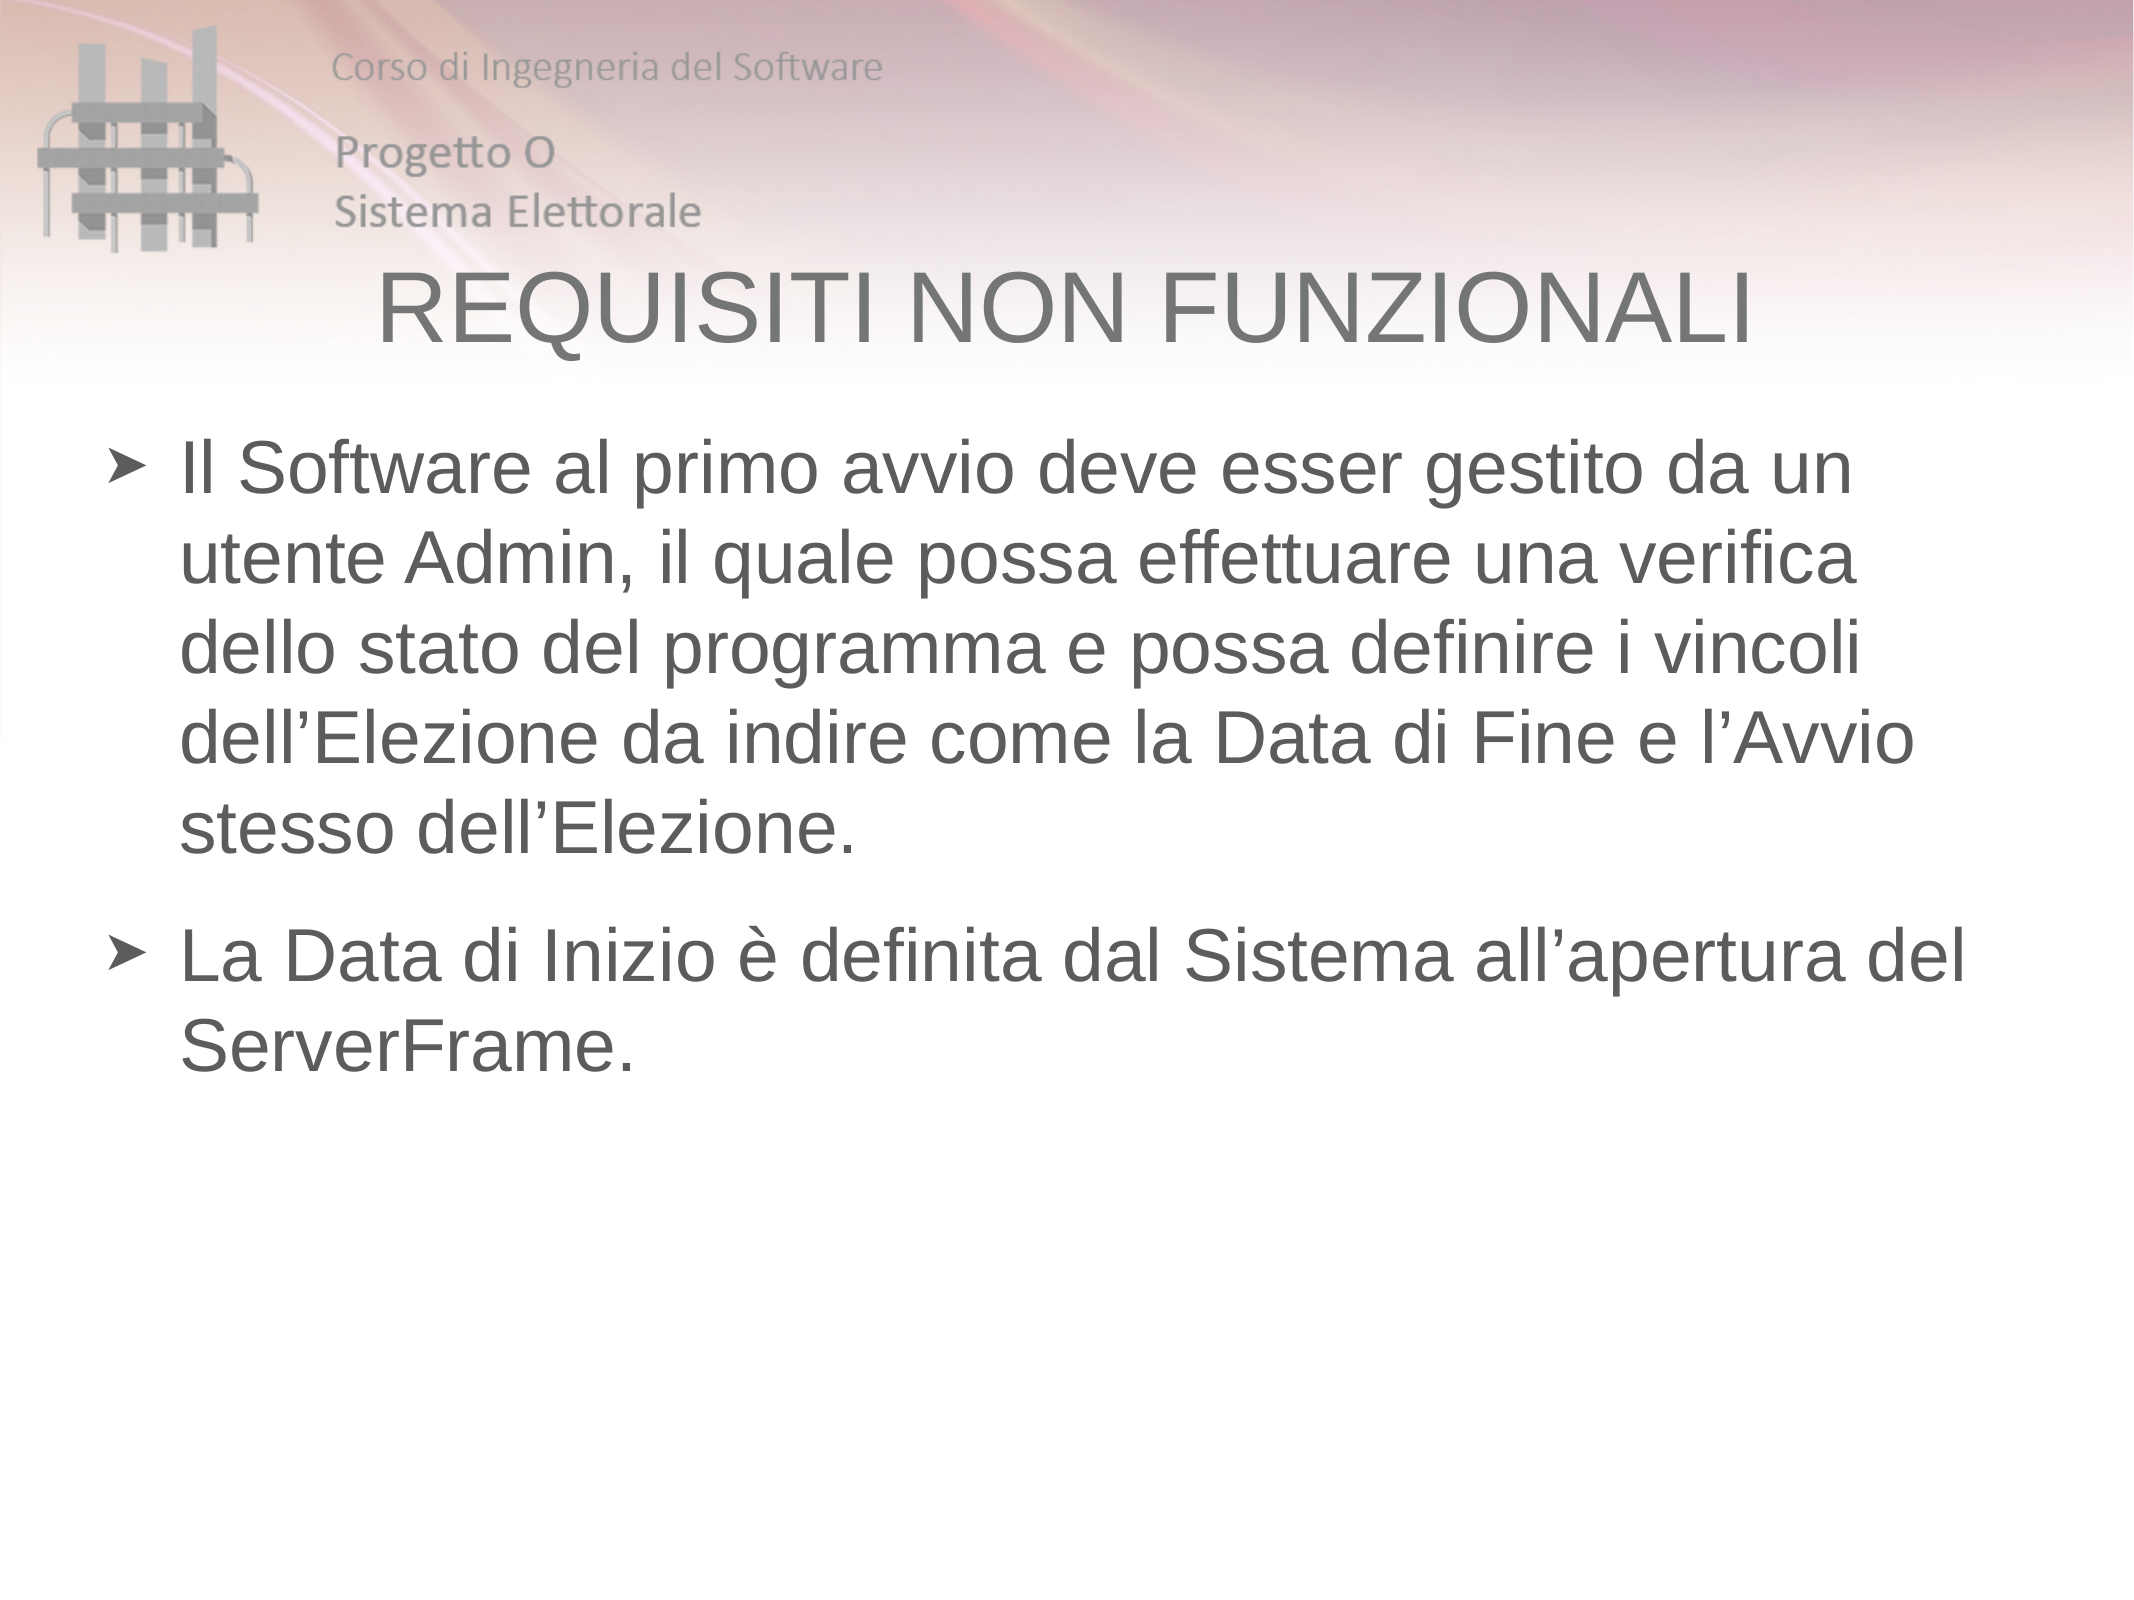

# Requisiti non funzionali

Il Software al primo avvio deve esser gestito da un utente Admin, il quale possa effettuare una verifica dello stato del programma e possa definire i vincoli dell’Elezione da indire come la Data di Fine e l’Avvio stesso dell’Elezione.
La Data di Inizio è definita dal Sistema all’apertura del ServerFrame.
6